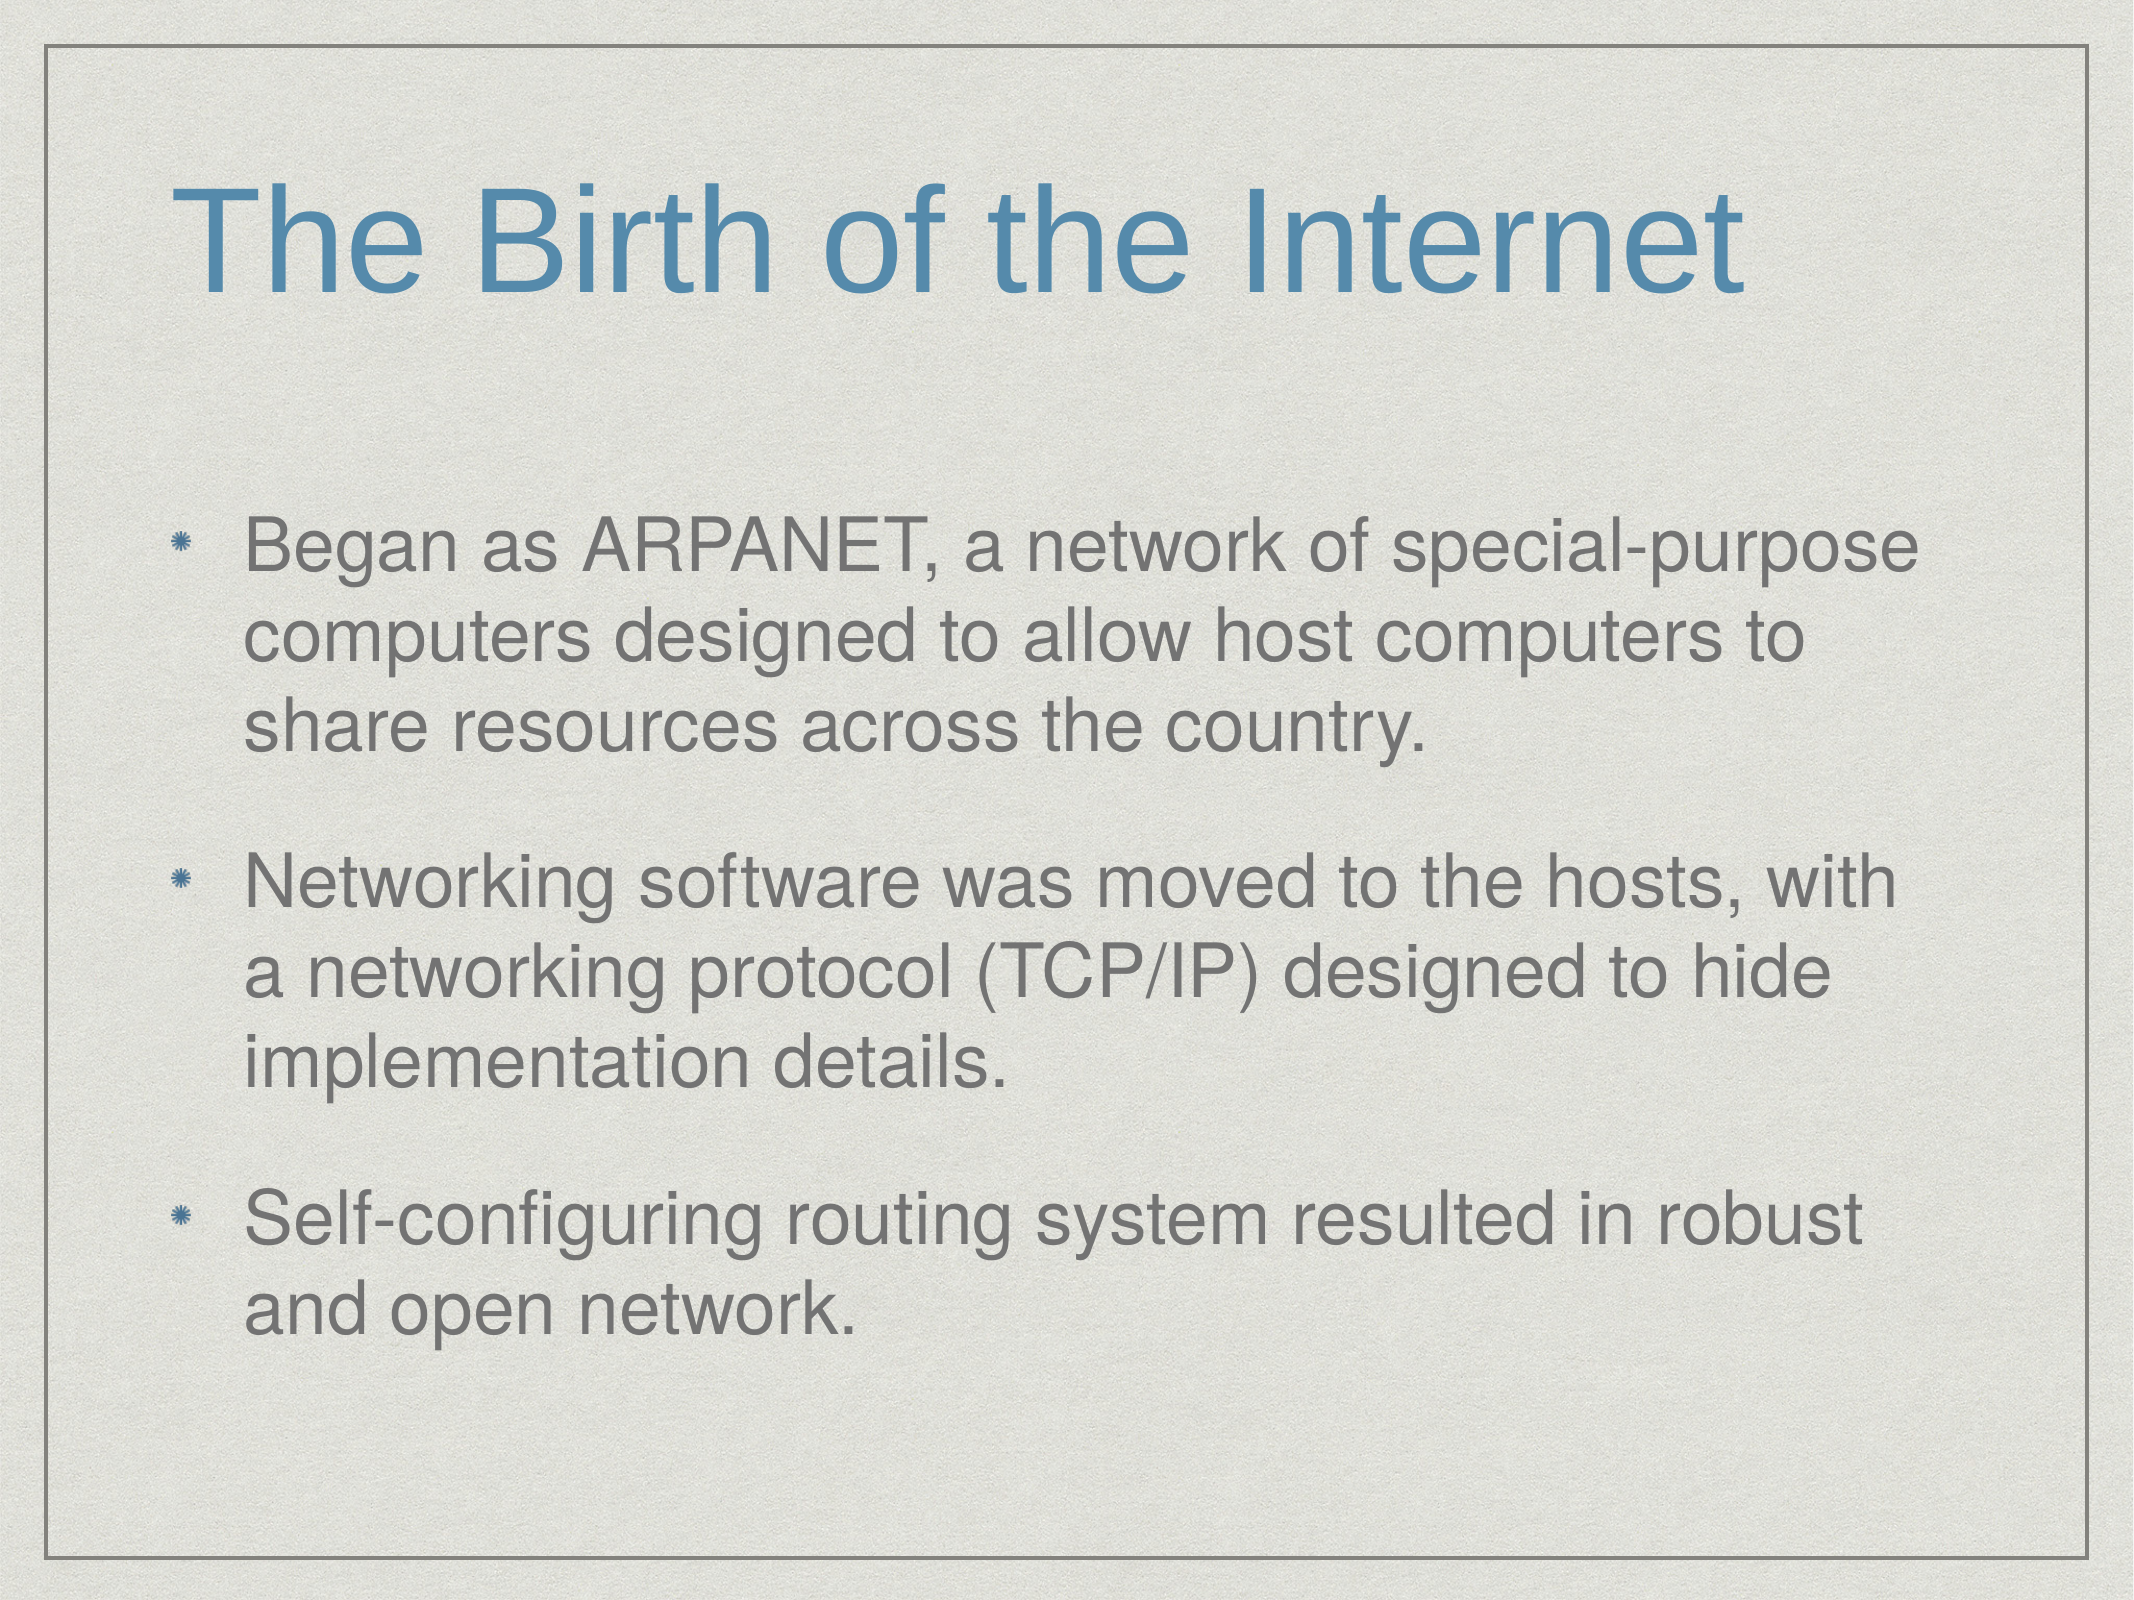

# The Birth of the Internet
Began as ARPANET, a network of special-purpose computers designed to allow host computers to share resources across the country.
Networking software was moved to the hosts, with a networking protocol (TCP/IP) designed to hide implementation details.
Self-configuring routing system resulted in robust and open network.